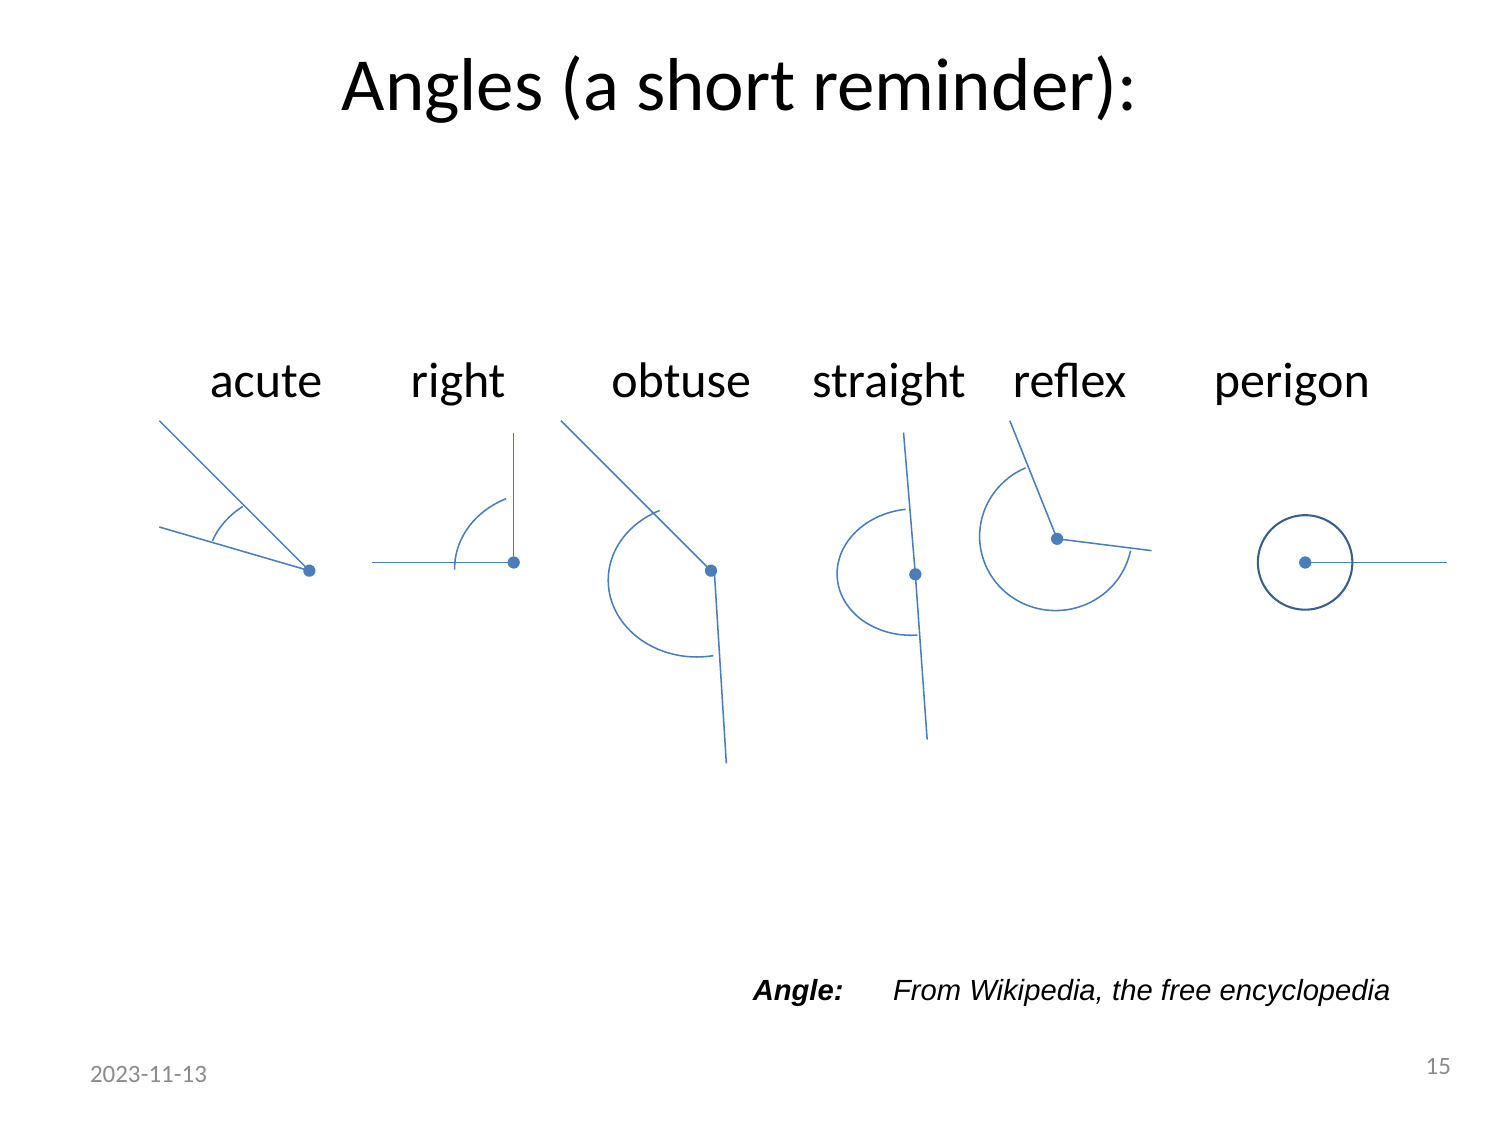

# Angles (a short reminder):
| acute | right | obtuse | straight | reflex | perigon |
| --- | --- | --- | --- | --- | --- |

Angle:      From Wikipedia, the free encyclopedia
15
2023-11-13